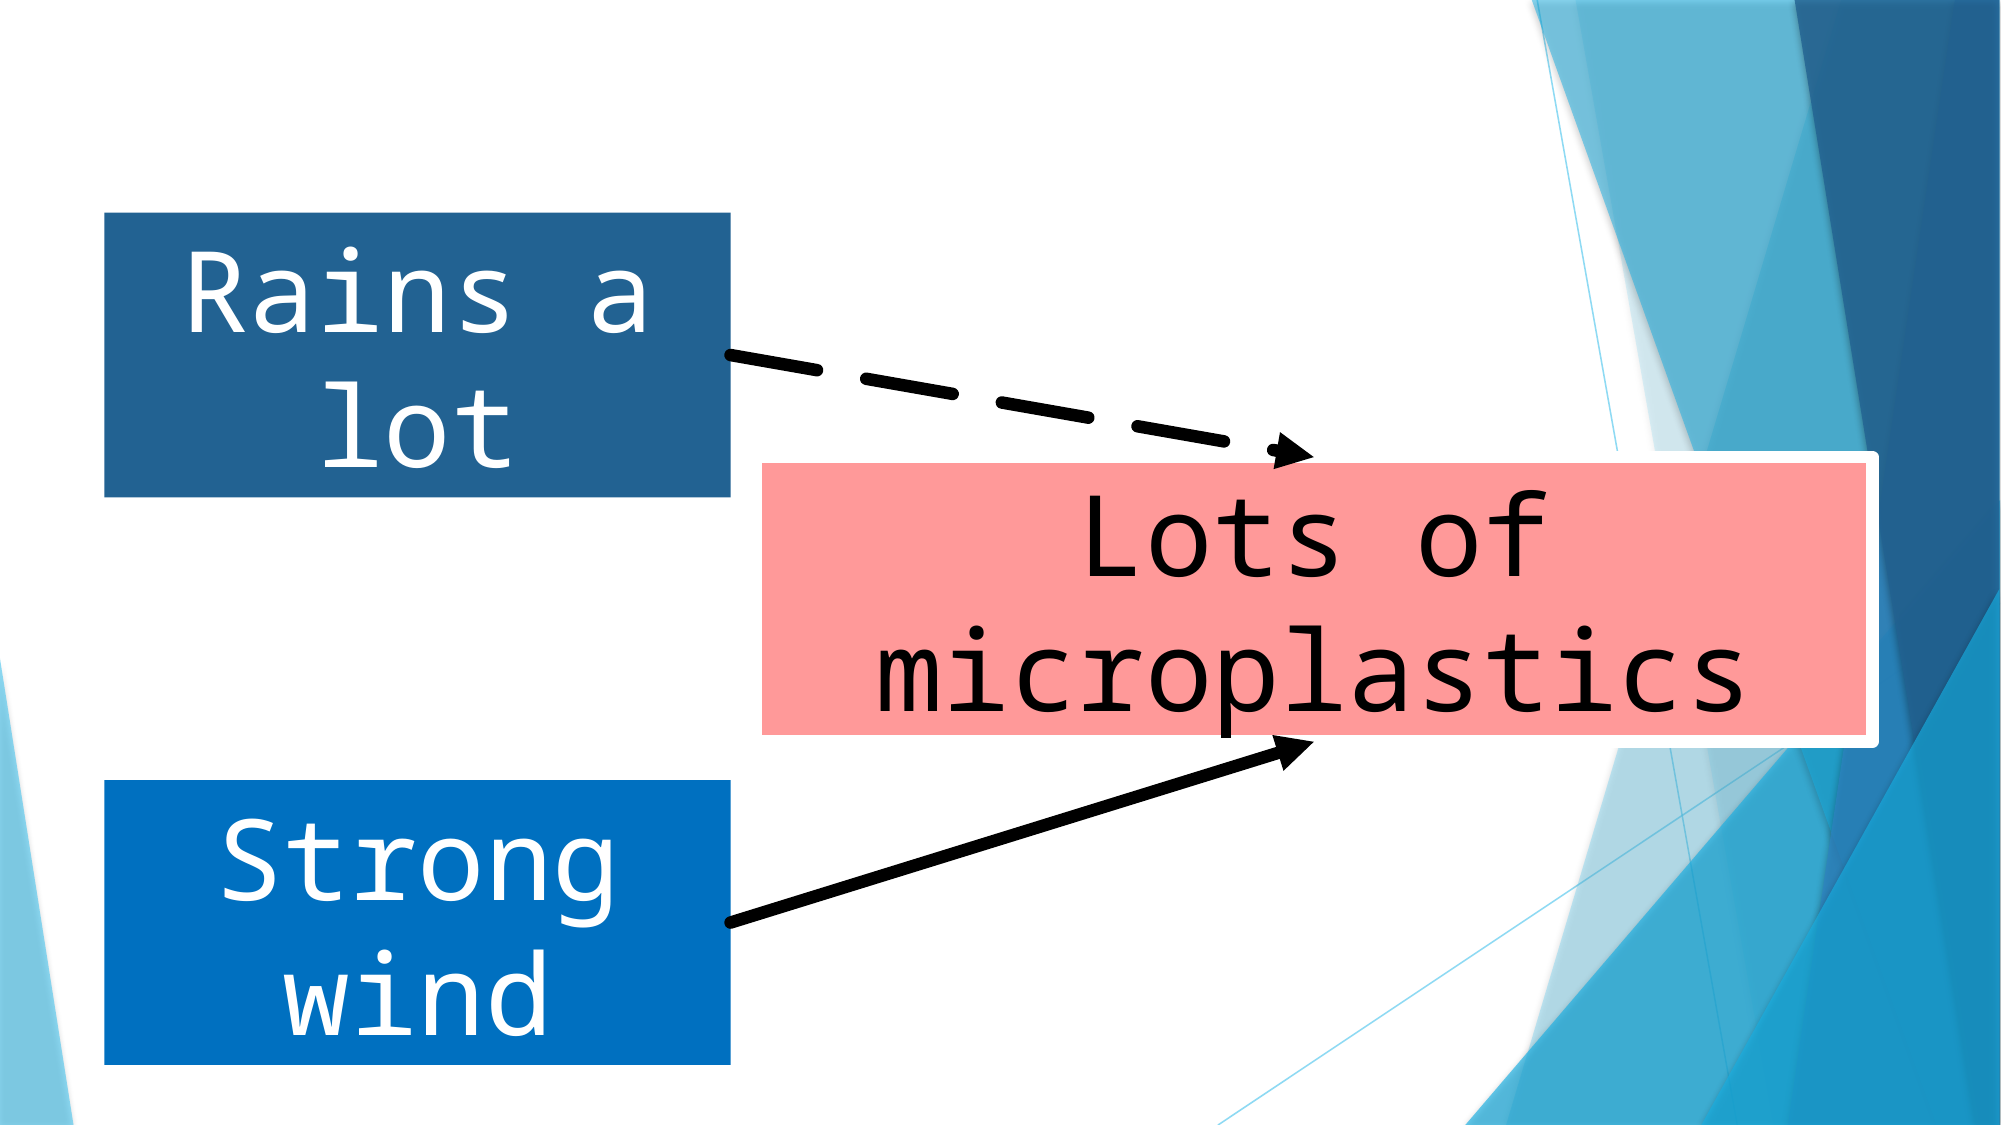

Rains a lot
Lots of microplastics
Strong wind